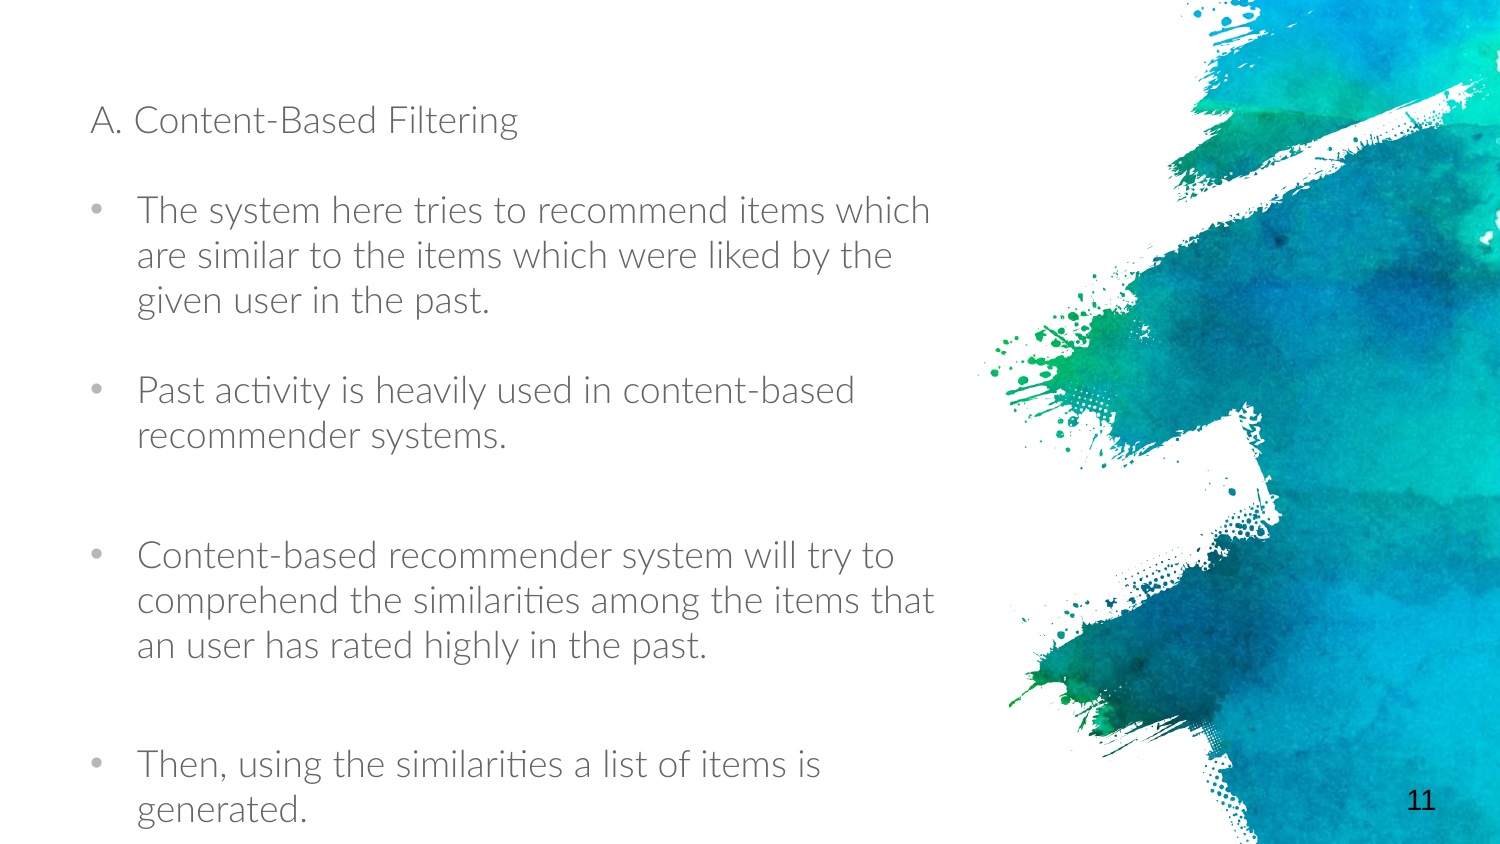

A. Content-Based Filtering

The system here tries to recommend items which are similar to the items which were liked by the given user in the past.

Past activity is heavily used in content-based recommender systems.

Content-based recommender system will try to comprehend the similarities among the items that an user has rated highly in the past.

Then, using the similarities a list of items is generated.

11